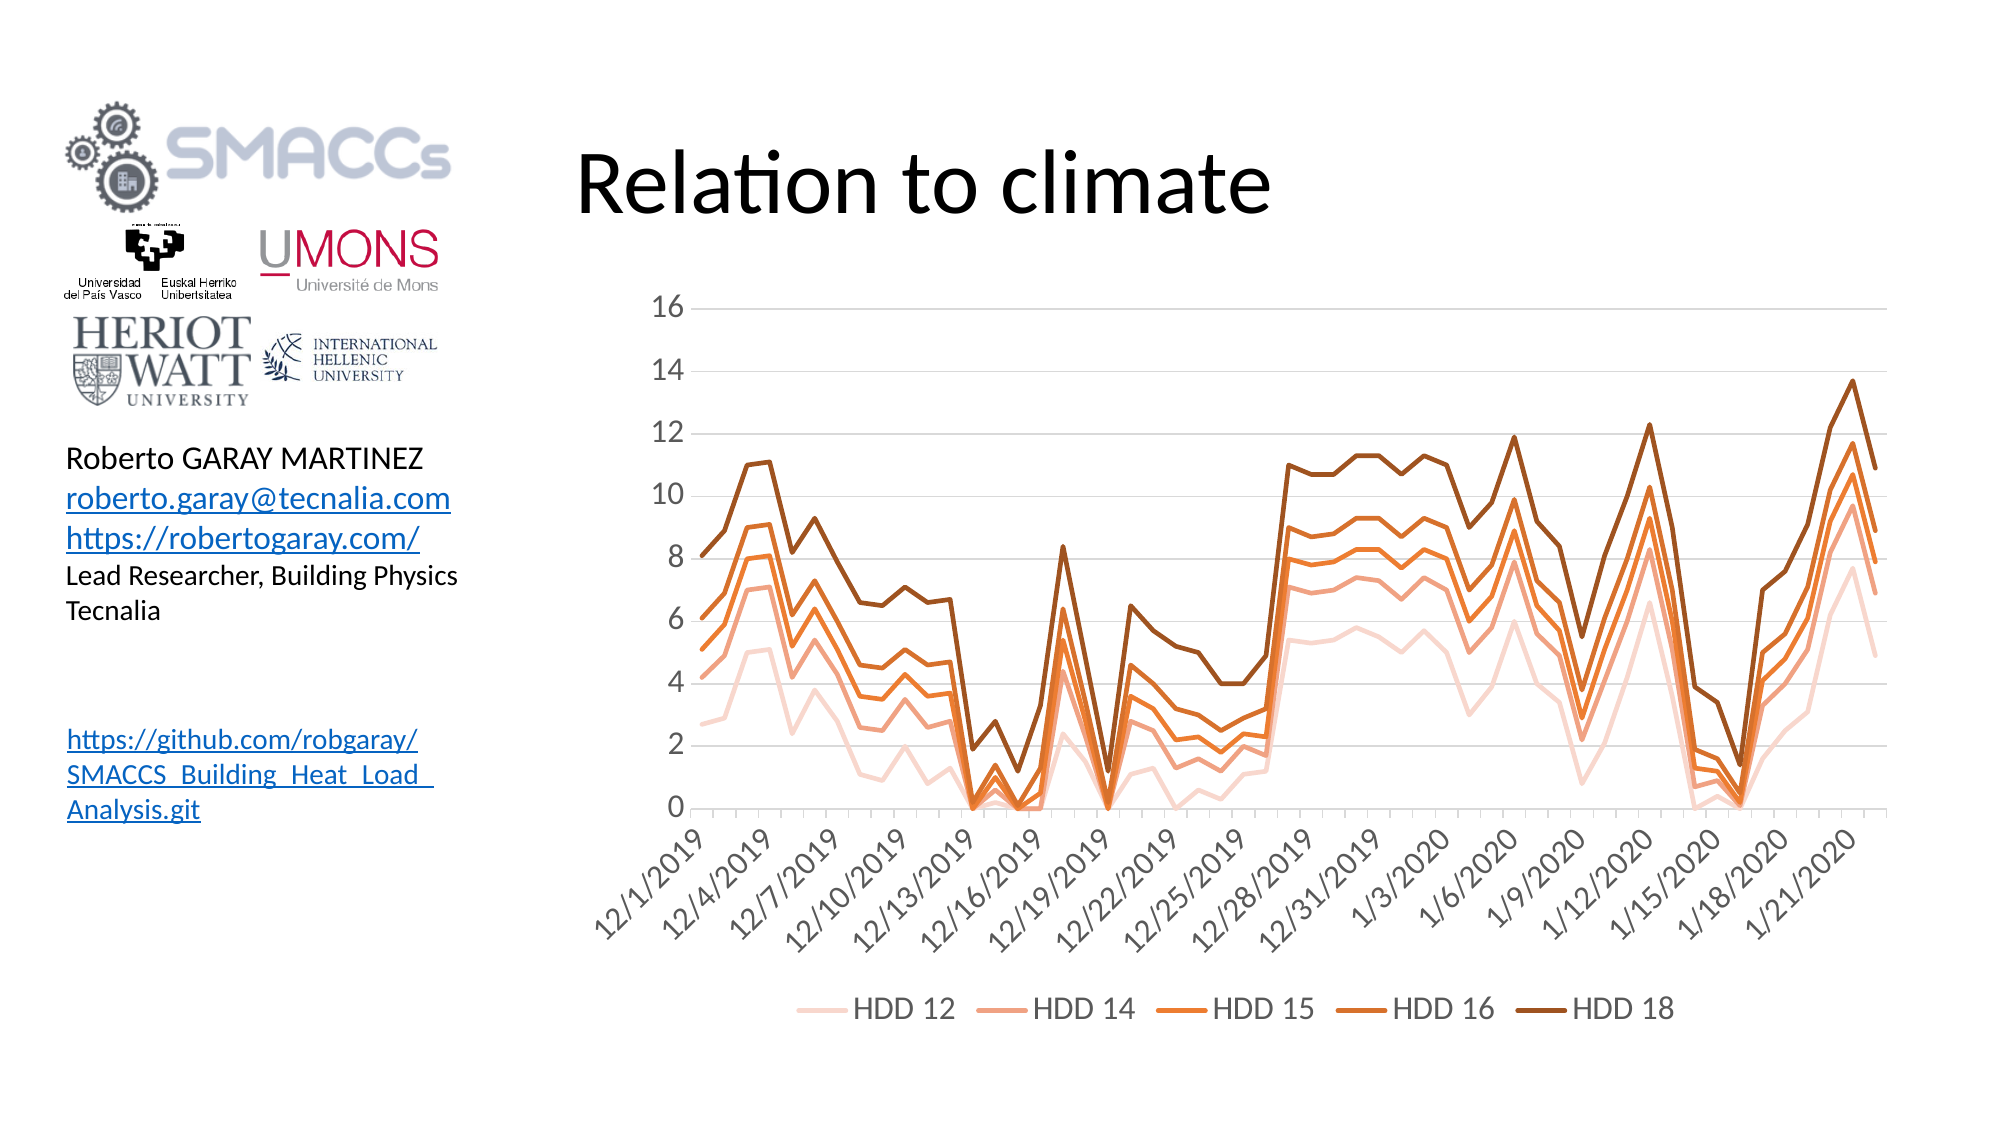

# Relation to climate

### Chart

| Category | HDD 12 | HDD 14 | HDD 15 | HDD 16 | HDD 18 |
|---|---|---|---|---|---|
| 43800 | 2.7 | 4.2 | 5.1 | 6.1 | 8.1 |
| 43801 | 2.9 | 4.9 | 5.9 | 6.9 | 8.9 |
| 43802 | 5.0 | 7.0 | 8.0 | 9.0 | 11.0 |
| 43803 | 5.1 | 7.1 | 8.1 | 9.1 | 11.1 |
| 43804 | 2.4 | 4.2 | 5.2 | 6.2 | 8.2 |
| 43805 | 3.8 | 5.4 | 6.4 | 7.3 | 9.3 |
| 43806 | 2.8 | 4.3 | 5.1 | 6.0 | 7.9 |
| 43807 | 1.1 | 2.6 | 3.6 | 4.6 | 6.6 |
| 43808 | 0.9 | 2.5 | 3.5 | 4.5 | 6.5 |
| 43809 | 2.0 | 3.5 | 4.3 | 5.1 | 7.1 |
| 43810 | 0.8 | 2.6 | 3.6 | 4.6 | 6.6 |
| 43811 | 1.3 | 2.8 | 3.7 | 4.7 | 6.7 |
| 43812 | 0.0 | 0.0 | 0.0 | 0.2 | 1.9 |
| 43813 | 0.2 | 0.6 | 1.0 | 1.4 | 2.8 |
| 43814 | 0.0 | 0.0 | 0.0 | 0.1 | 1.2 |
| 43815 | 0.0 | 0.0 | 0.5 | 1.3 | 3.3 |
| 43816 | 2.4 | 4.4 | 5.4 | 6.4 | 8.4 |
| 43817 | 1.5 | 2.3 | 2.8 | 3.4 | 4.8 |
| 43818 | 0.0 | 0.0 | 0.0 | 0.2 | 1.2 |
| 43819 | 1.1 | 2.8 | 3.6 | 4.6 | 6.5 |
| 43820 | 1.3 | 2.5 | 3.2 | 4.0 | 5.7 |
| 43821 | 0.0 | 1.3 | 2.2 | 3.2 | 5.2 |
| 43822 | 0.6 | 1.6 | 2.3 | 3.0 | 5.0 |
| 43823 | 0.3 | 1.2 | 1.8 | 2.5 | 4.0 |
| 43824 | 1.1 | 2.0 | 2.4 | 2.9 | 4.0 |
| 43825 | 1.2 | 1.7 | 2.3 | 3.2 | 4.9 |
| 43826 | 5.4 | 7.1 | 8.0 | 9.0 | 11.0 |
| 43827 | 5.3 | 6.9 | 7.8 | 8.7 | 10.7 |
| 43828 | 5.4 | 7.0 | 7.9 | 8.8 | 10.7 |
| 43829 | 5.8 | 7.4 | 8.3 | 9.3 | 11.3 |
| 43830 | 5.5 | 7.3 | 8.3 | 9.3 | 11.3 |
| 43831 | 5.0 | 6.7 | 7.7 | 8.7 | 10.7 |
| 43832 | 5.7 | 7.4 | 8.3 | 9.3 | 11.3 |
| 43833 | 5.0 | 7.0 | 8.0 | 9.0 | 11.0 |
| 43834 | 3.0 | 5.0 | 6.0 | 7.0 | 9.0 |
| 43835 | 3.9 | 5.8 | 6.8 | 7.8 | 9.8 |
| 43836 | 6.0 | 7.9 | 8.9 | 9.9 | 11.9 |
| 43837 | 4.0 | 5.6 | 6.5 | 7.3 | 9.2 |
| 43838 | 3.4 | 4.9 | 5.7 | 6.6 | 8.4 |
| 43839 | 0.8 | 2.2 | 2.9 | 3.8 | 5.5 |
| 43840 | 2.1 | 4.1 | 5.1 | 6.1 | 8.1 |
| 43841 | 4.2 | 6.0 | 7.0 | 8.0 | 10.0 |
| 43842 | 6.6 | 8.3 | 9.3 | 10.3 | 12.3 |
| 43843 | 3.6 | 5.1 | 6.0 | 7.0 | 9.0 |
| 43844 | 0.0 | 0.7 | 1.3 | 1.9 | 3.9 |
| 43845 | 0.4 | 0.9 | 1.2 | 1.6 | 3.4 |
| 43846 | 0.0 | 0.1 | 0.2 | 0.5 | 1.4 |
| 43847 | 1.6 | 3.3 | 4.1 | 5.0 | 7.0 |
| 43848 | 2.5 | 4.0 | 4.8 | 5.6 | 7.6 |
| 43849 | 3.1 | 5.1 | 6.1 | 7.1 | 9.1 |
| 43850 | 6.2 | 8.2 | 9.2 | 10.2 | 12.2 |
| 43851 | 7.7 | 9.7 | 10.7 | 11.7 | 13.7 |
| 43852 | 4.9 | 6.9 | 7.9 | 8.9 | 10.9 |